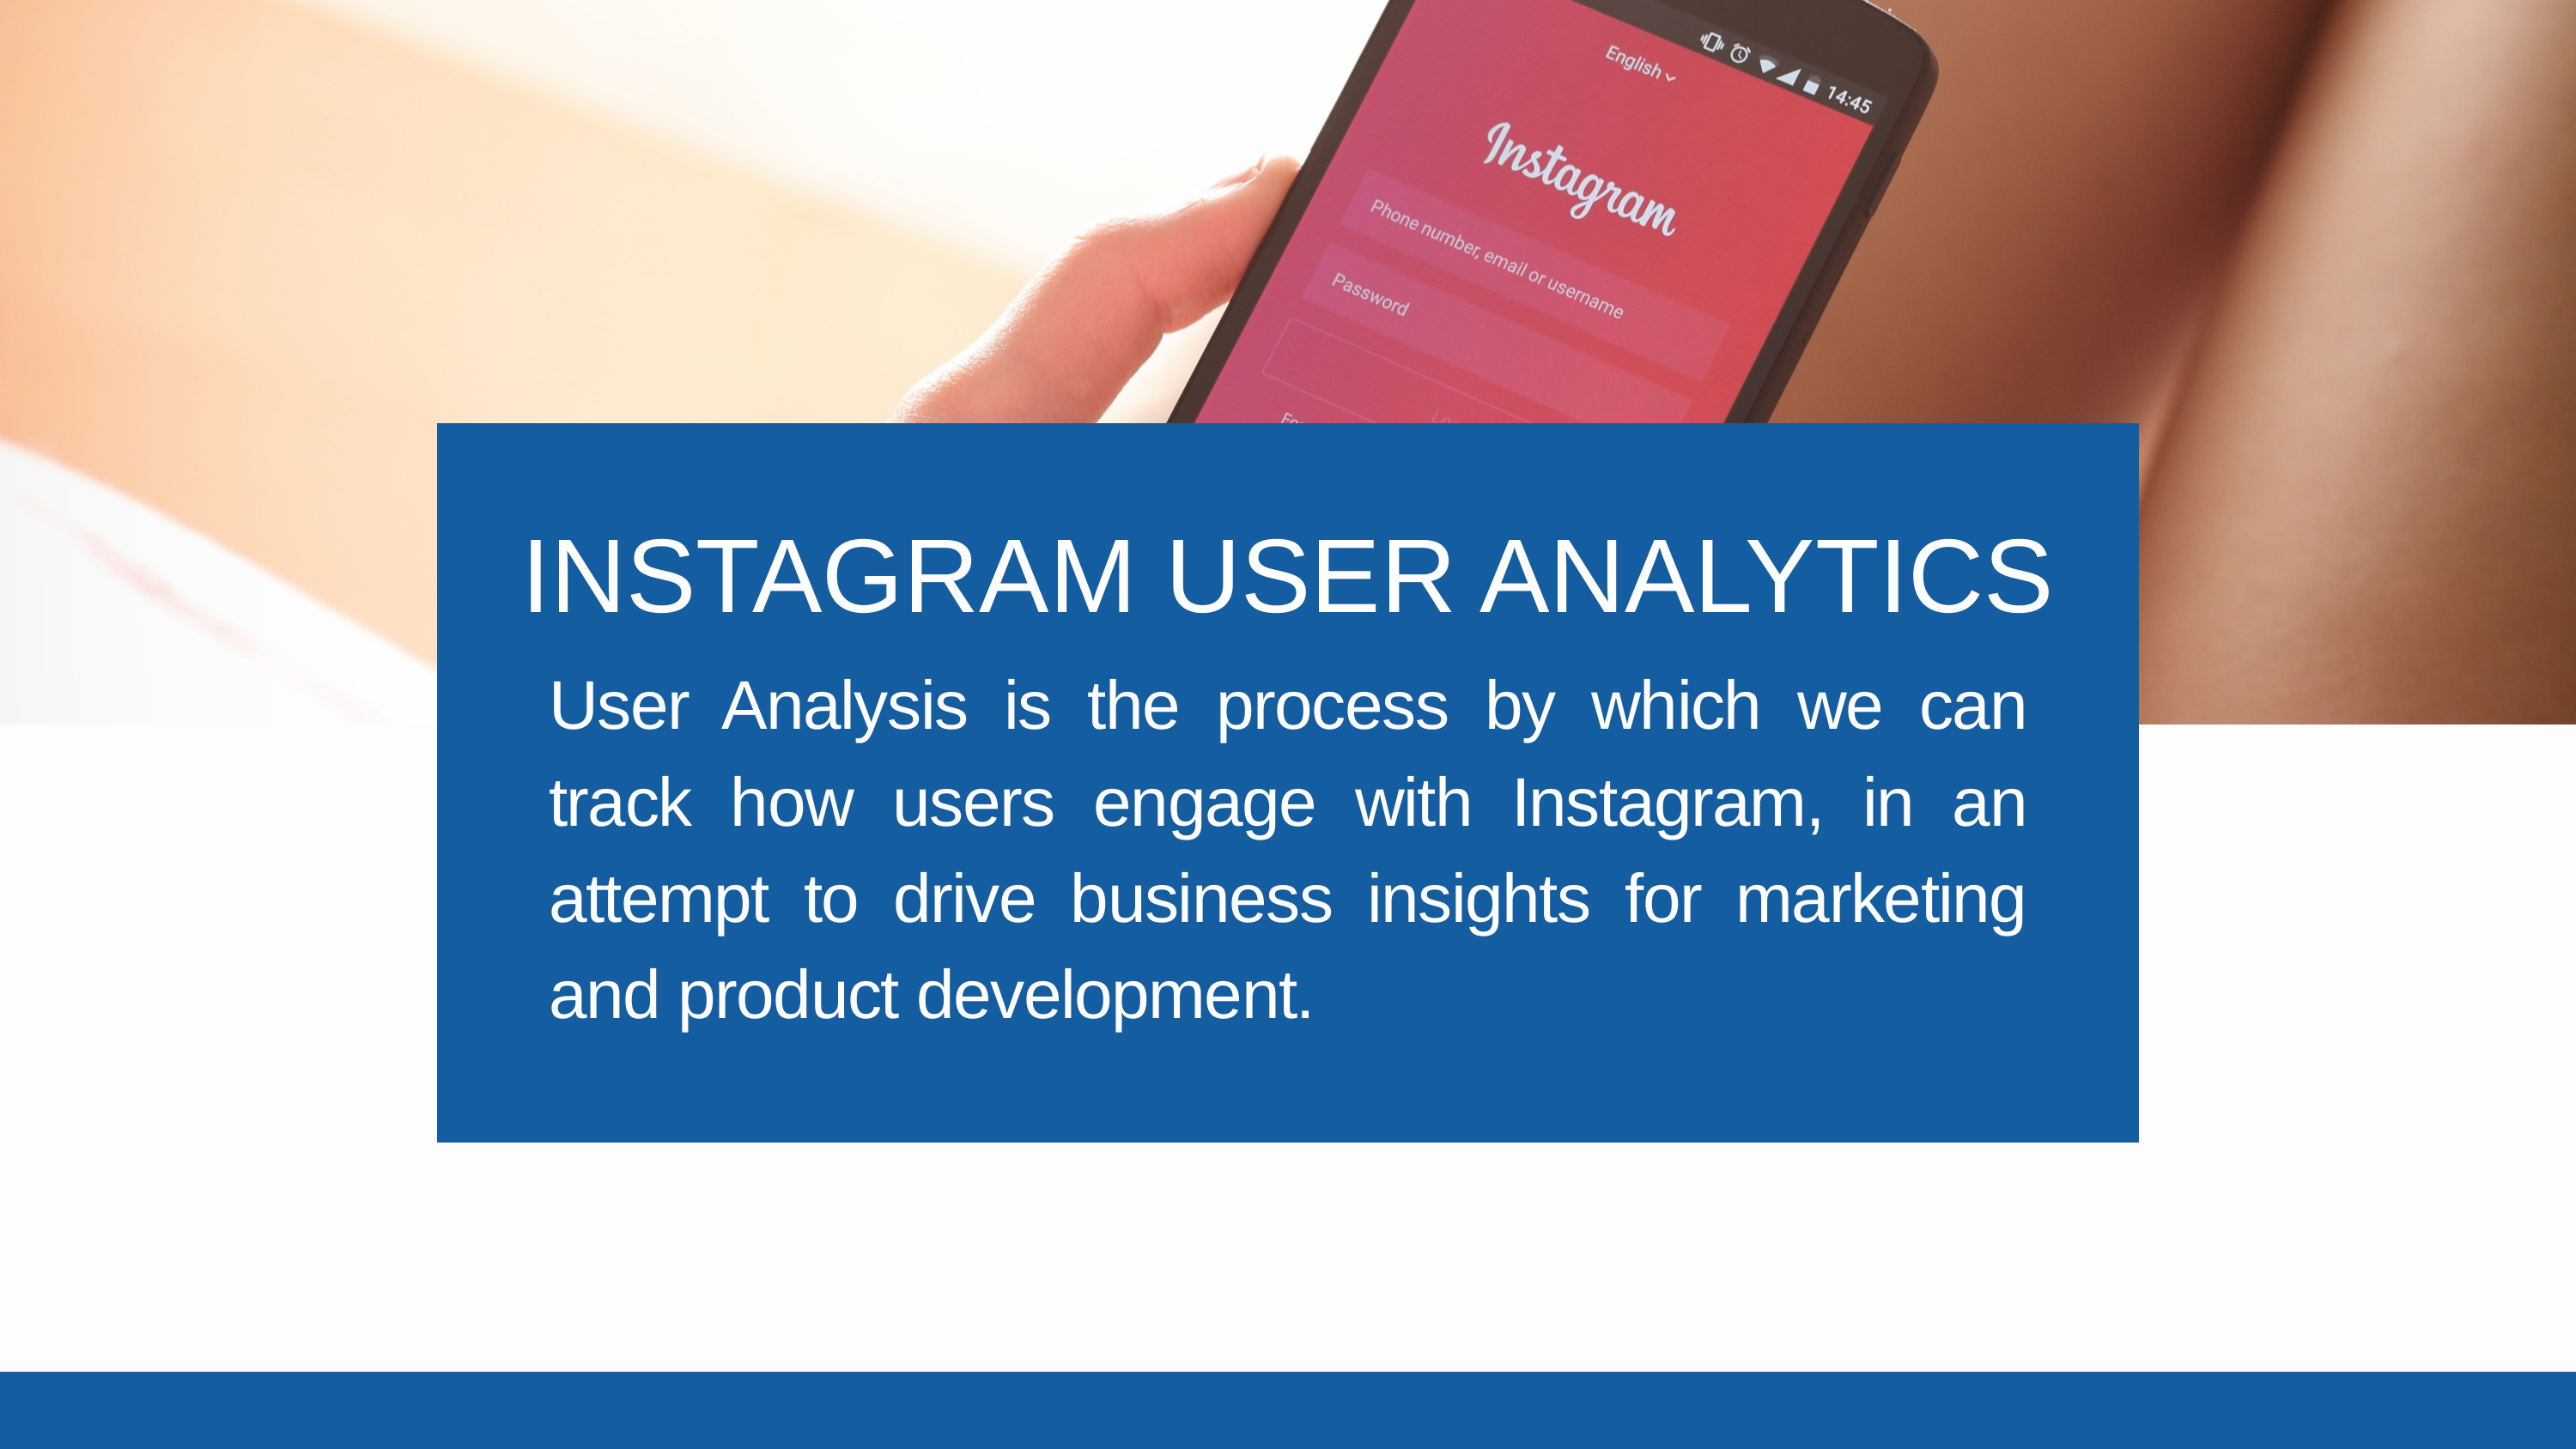

INSTAGRAM USER ANALYTICS
User Analysis is the process by which we can track how users engage with Instagram, in an attempt to drive business insights for marketing and product development.